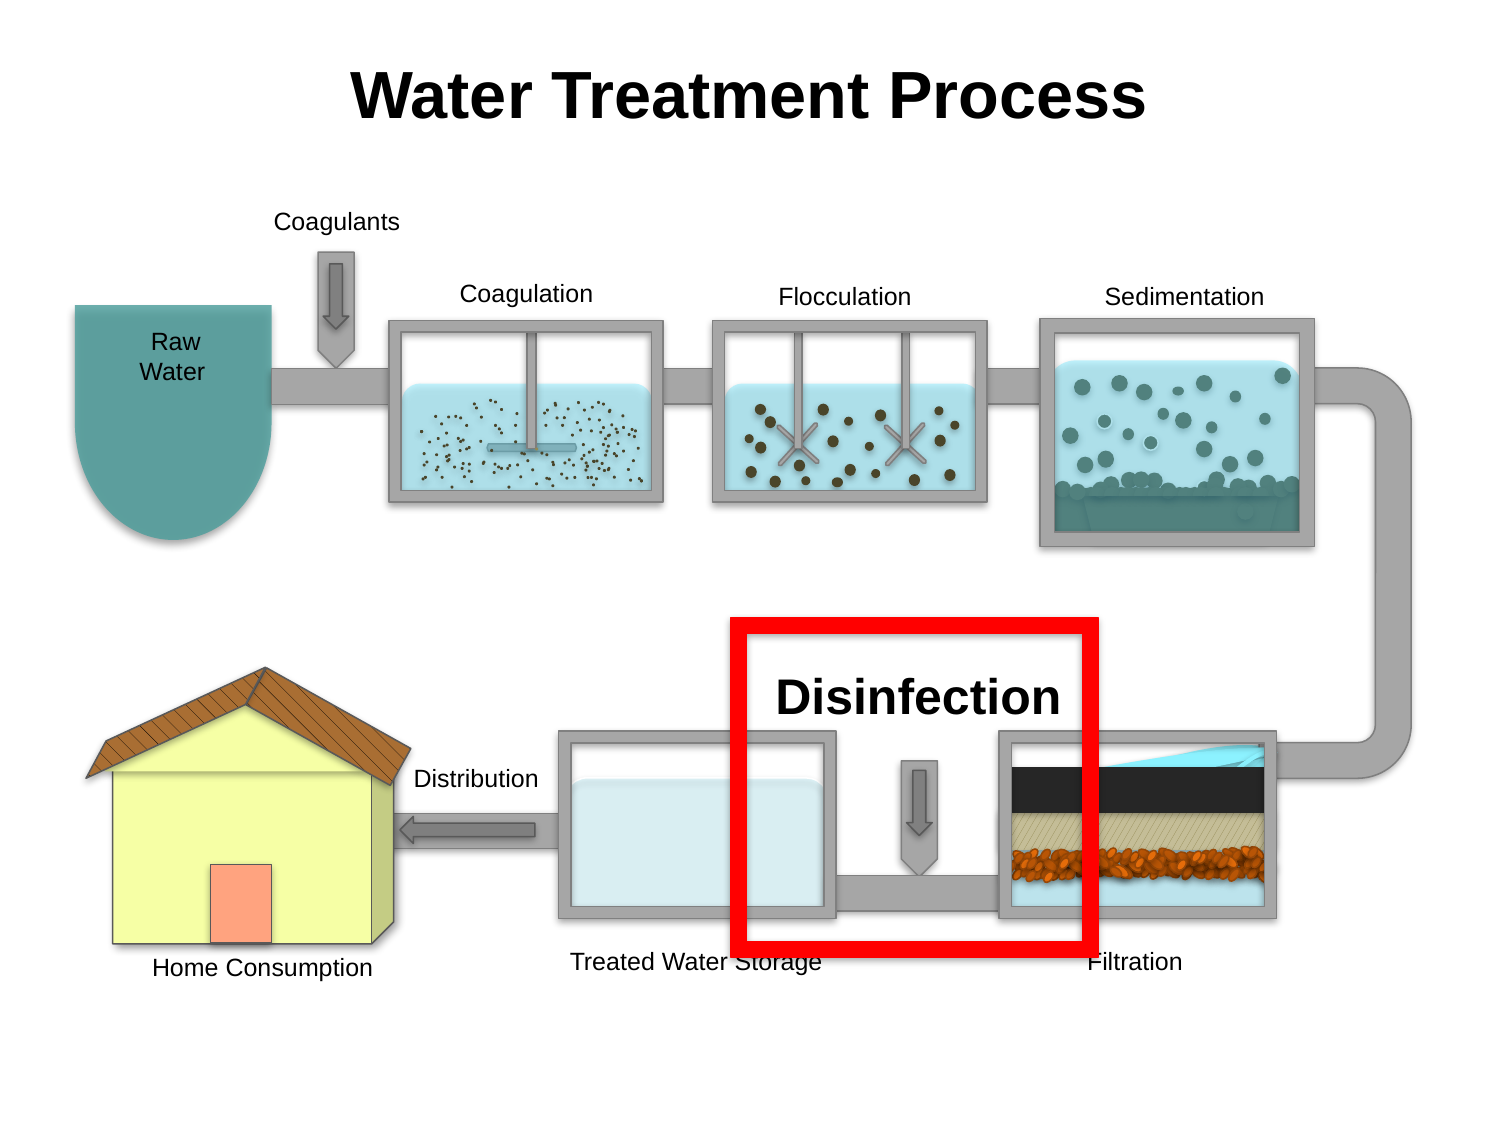

Water Treatment Process
Coagulants

Coagulation
Flocculation
Sedimentation

Raw
Water

Disinfection

Distribution

Treated Water Storage

Filtration
Home Consumption